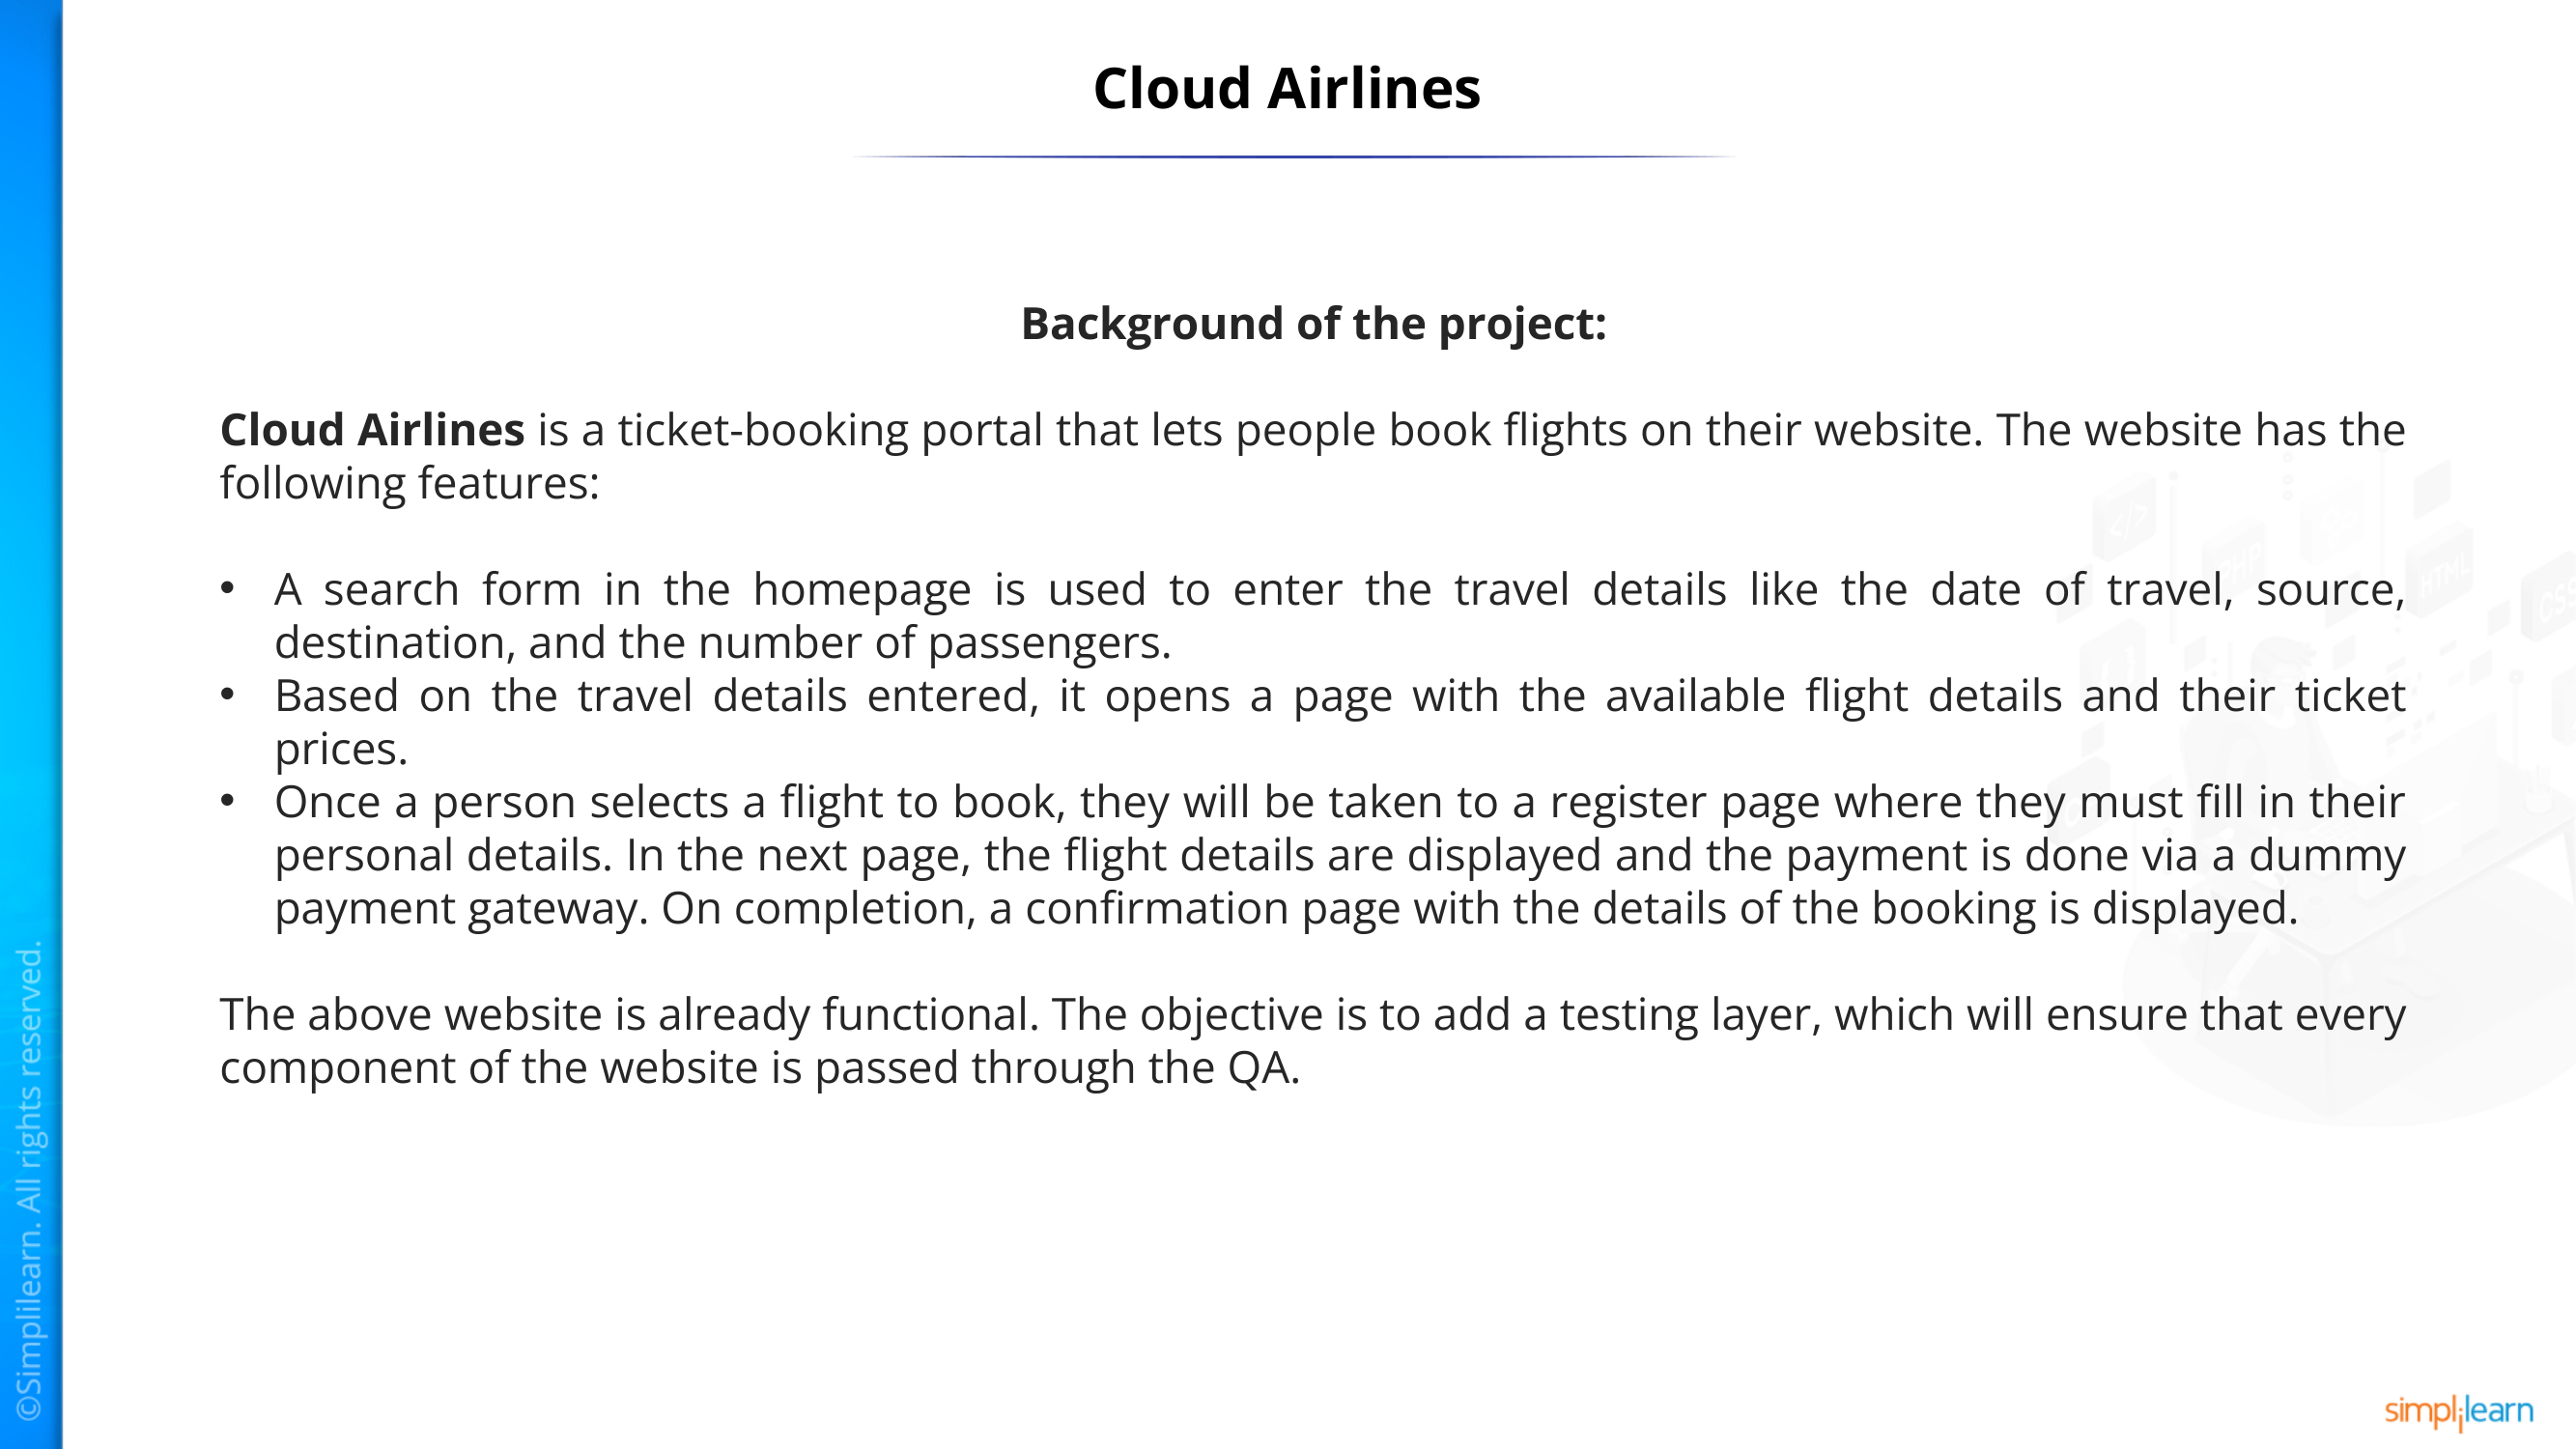

# Cloud Airlines
Background of the project:

Cloud Airlines is a ticket-booking portal that lets people book flights on their website. The website has the following features:

A search form in the homepage is used to enter the travel details like the date of travel, source, destination, and the number of passengers.
Based on the travel details entered, it opens a page with the available flight details and their ticket prices.
Once a person selects a flight to book, they will be taken to a register page where they must fill in their personal details. In the next page, the flight details are displayed and the payment is done via a dummy payment gateway. On completion, a confirmation page with the details of the booking is displayed.

The above website is already functional. The objective is to add a testing layer, which will ensure that every component of the website is passed through the QA.